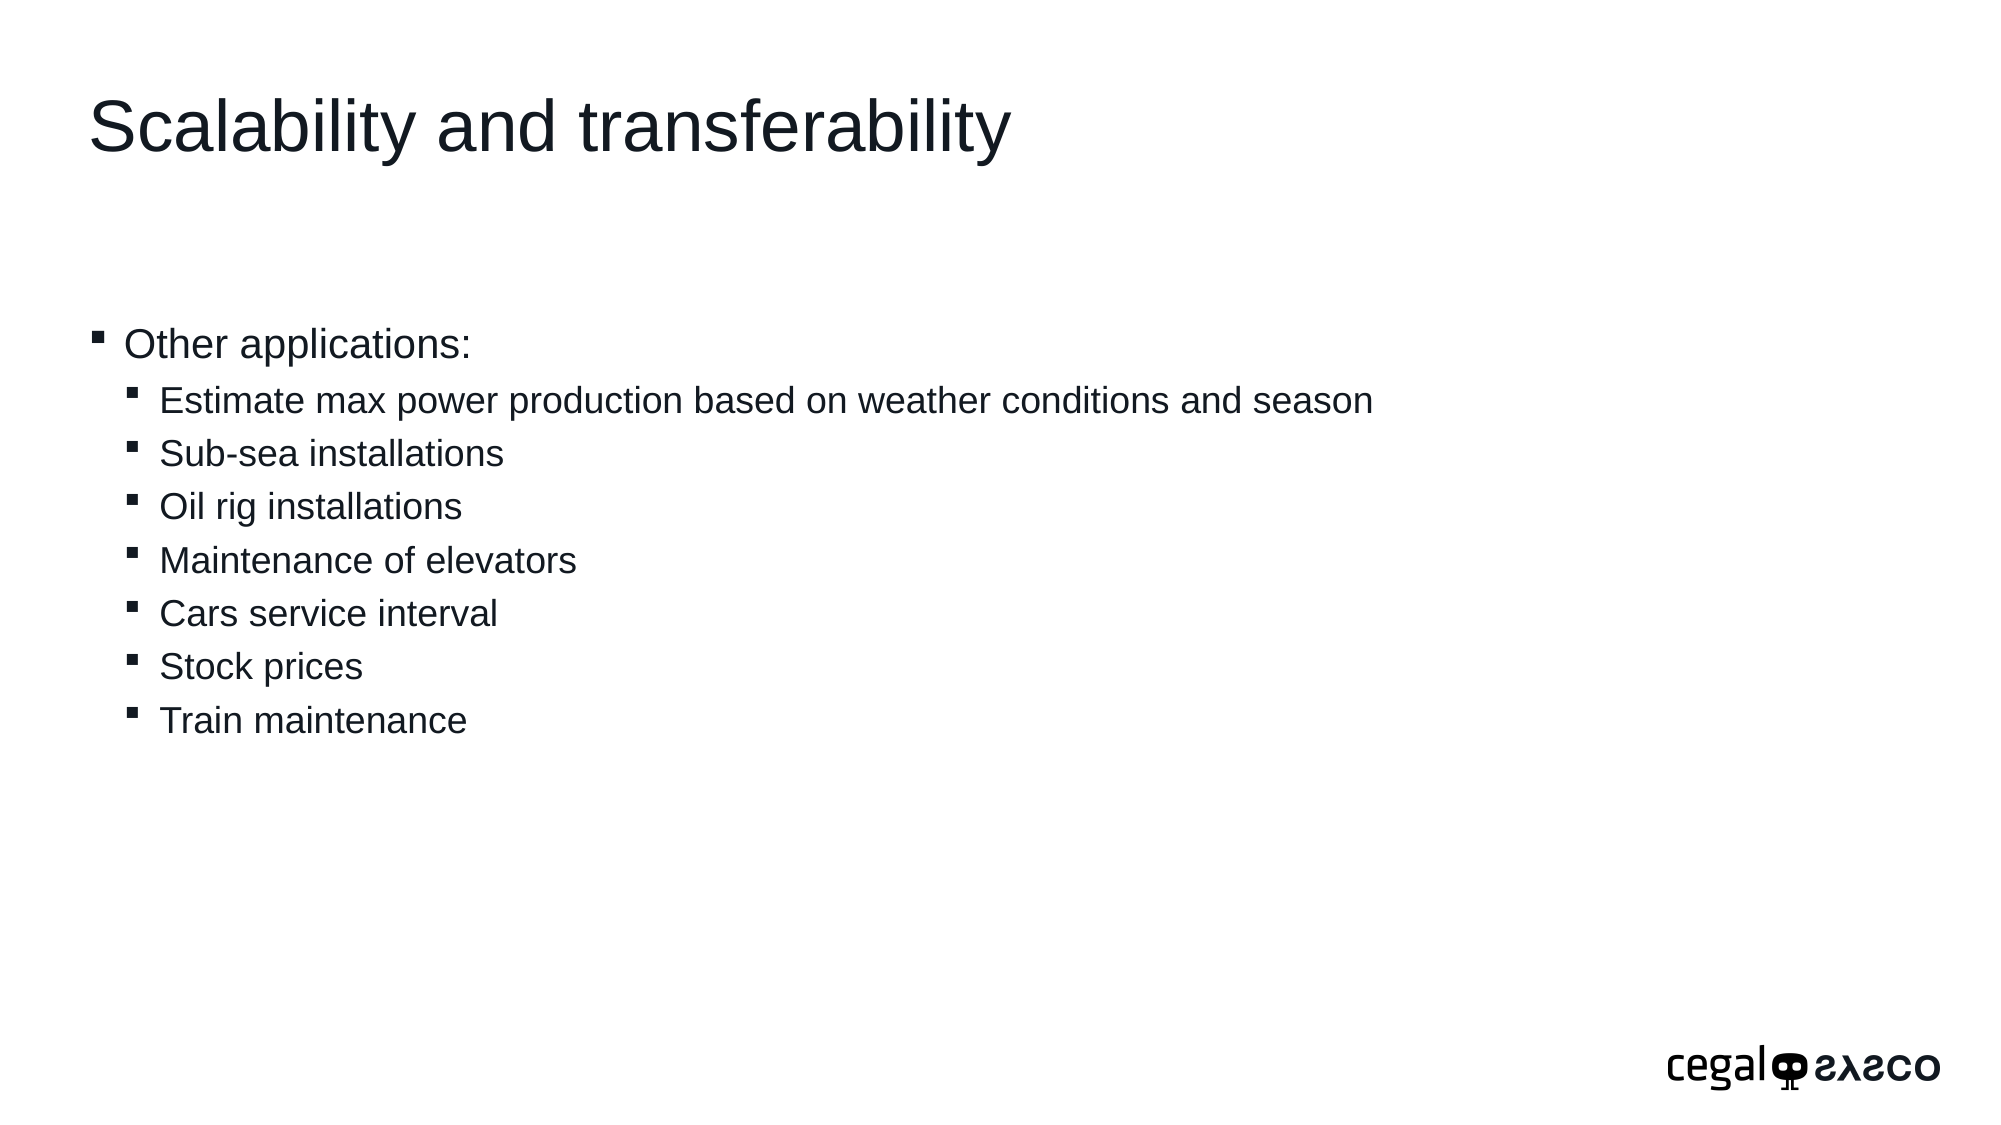

10
# Scalability and transferability
Other applications:
Estimate max power production based on weather conditions and season
Sub-sea installations
Oil rig installations
Maintenance of elevators
Cars service interval
Stock prices
Train maintenance